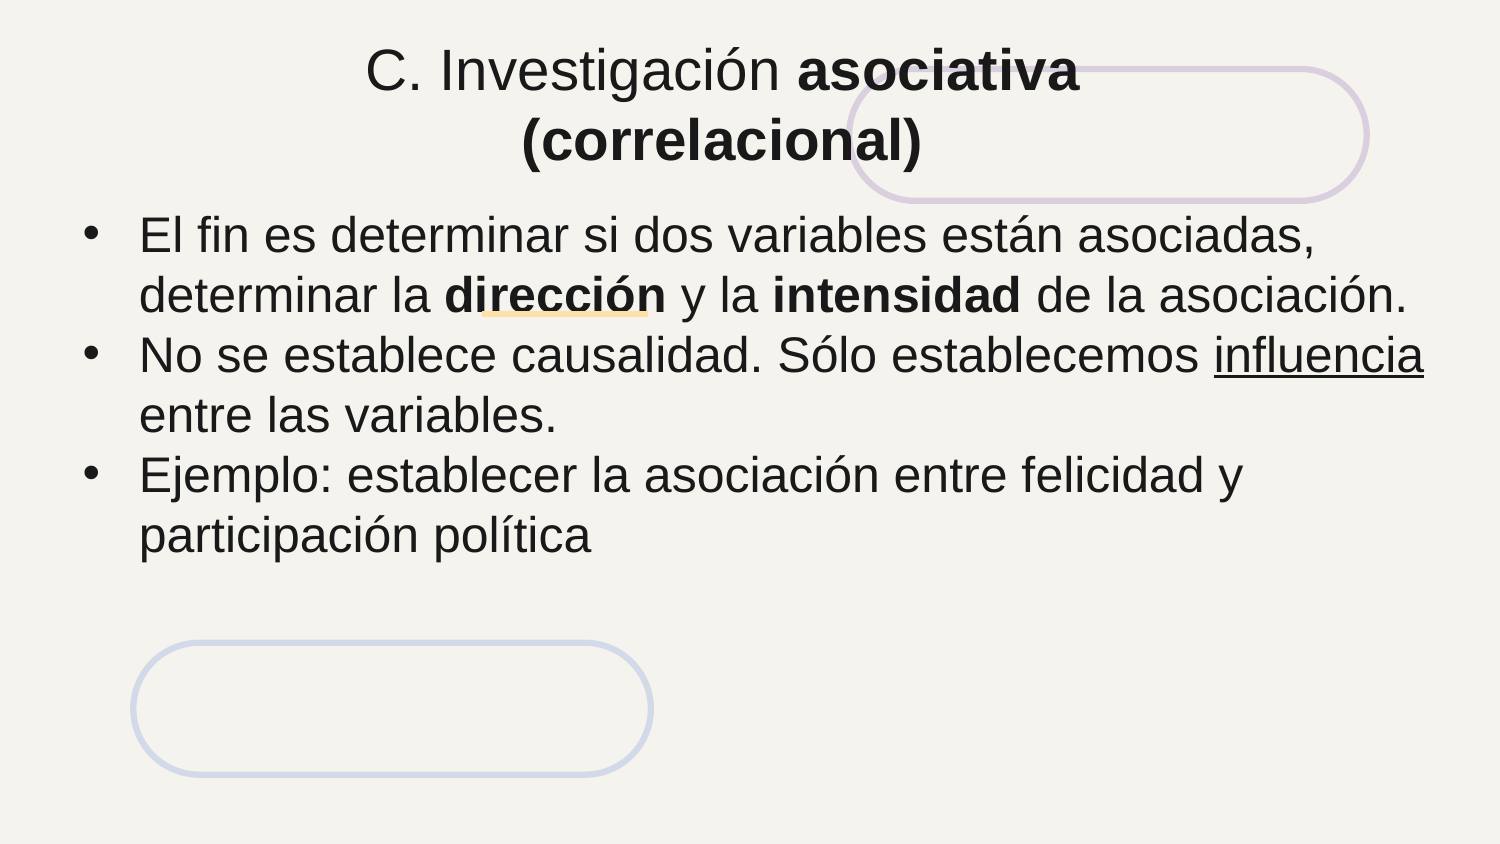

# C. Investigación asociativa (correlacional)
El fin es determinar si dos variables están asociadas, determinar la dirección y la intensidad de la asociación.
No se establece causalidad. Sólo establecemos influencia entre las variables.
Ejemplo: establecer la asociación entre felicidad y participación política